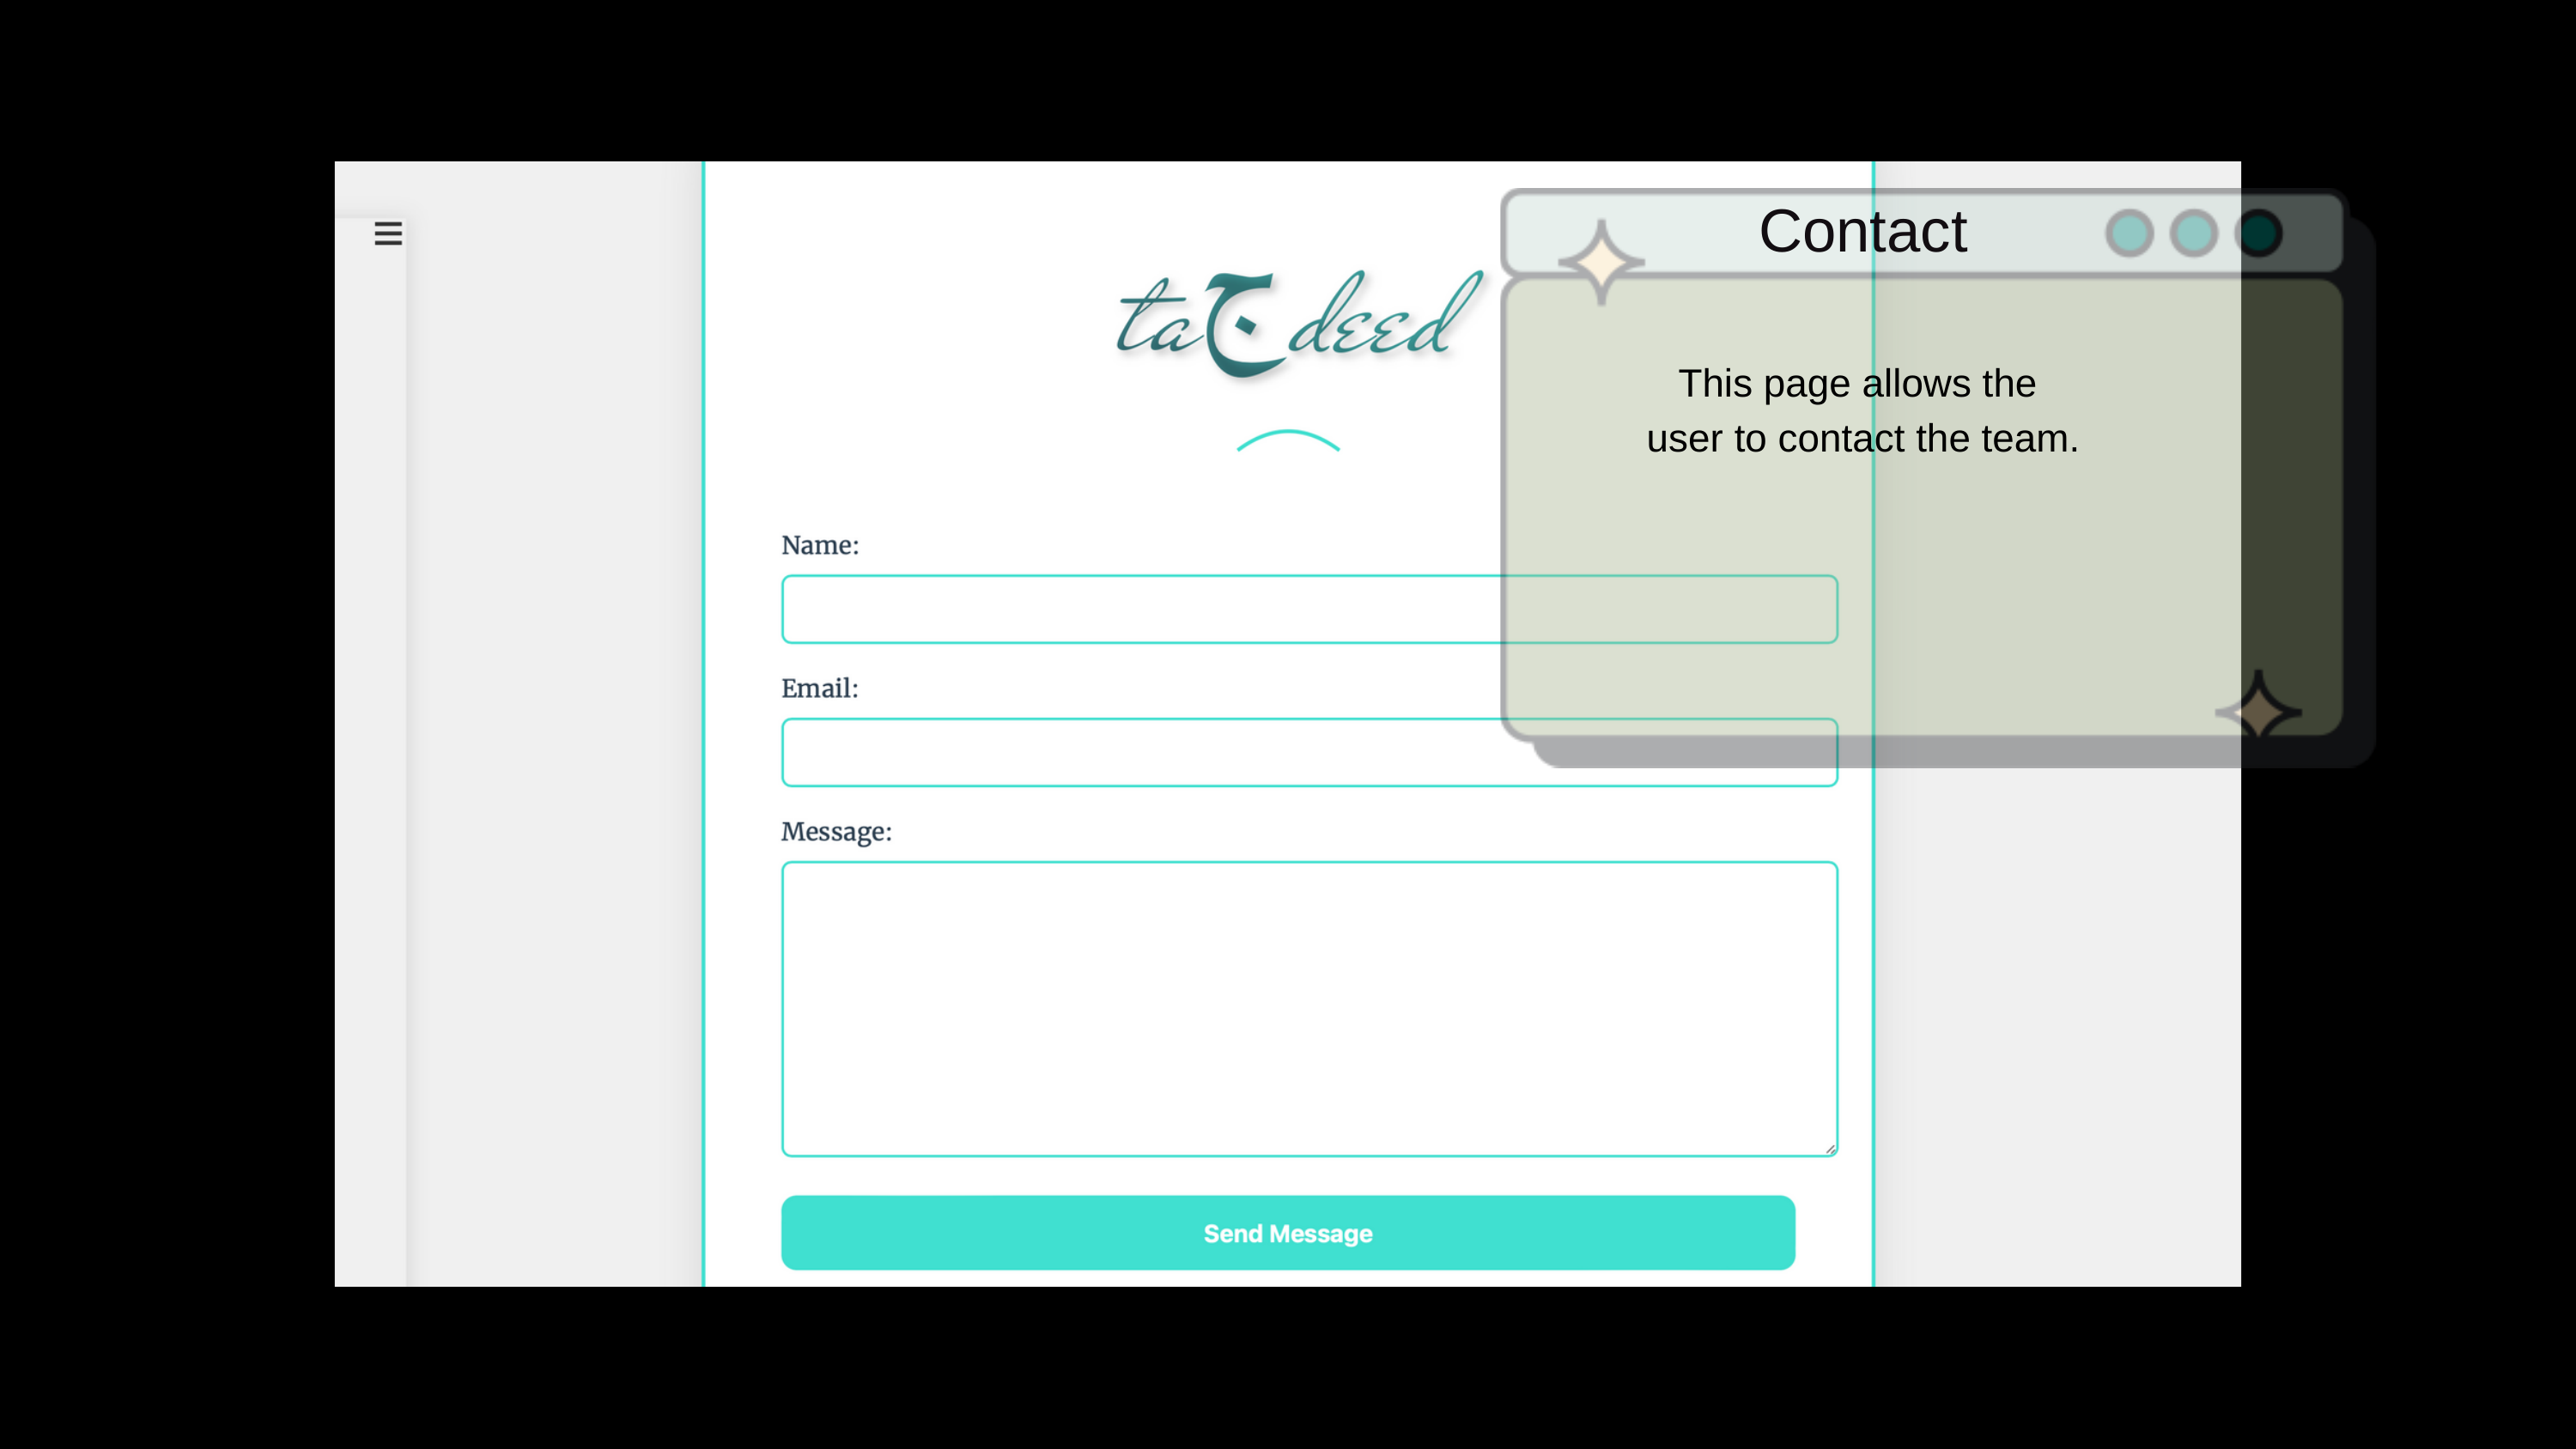

Contact

This page allows the
user to contact the team.